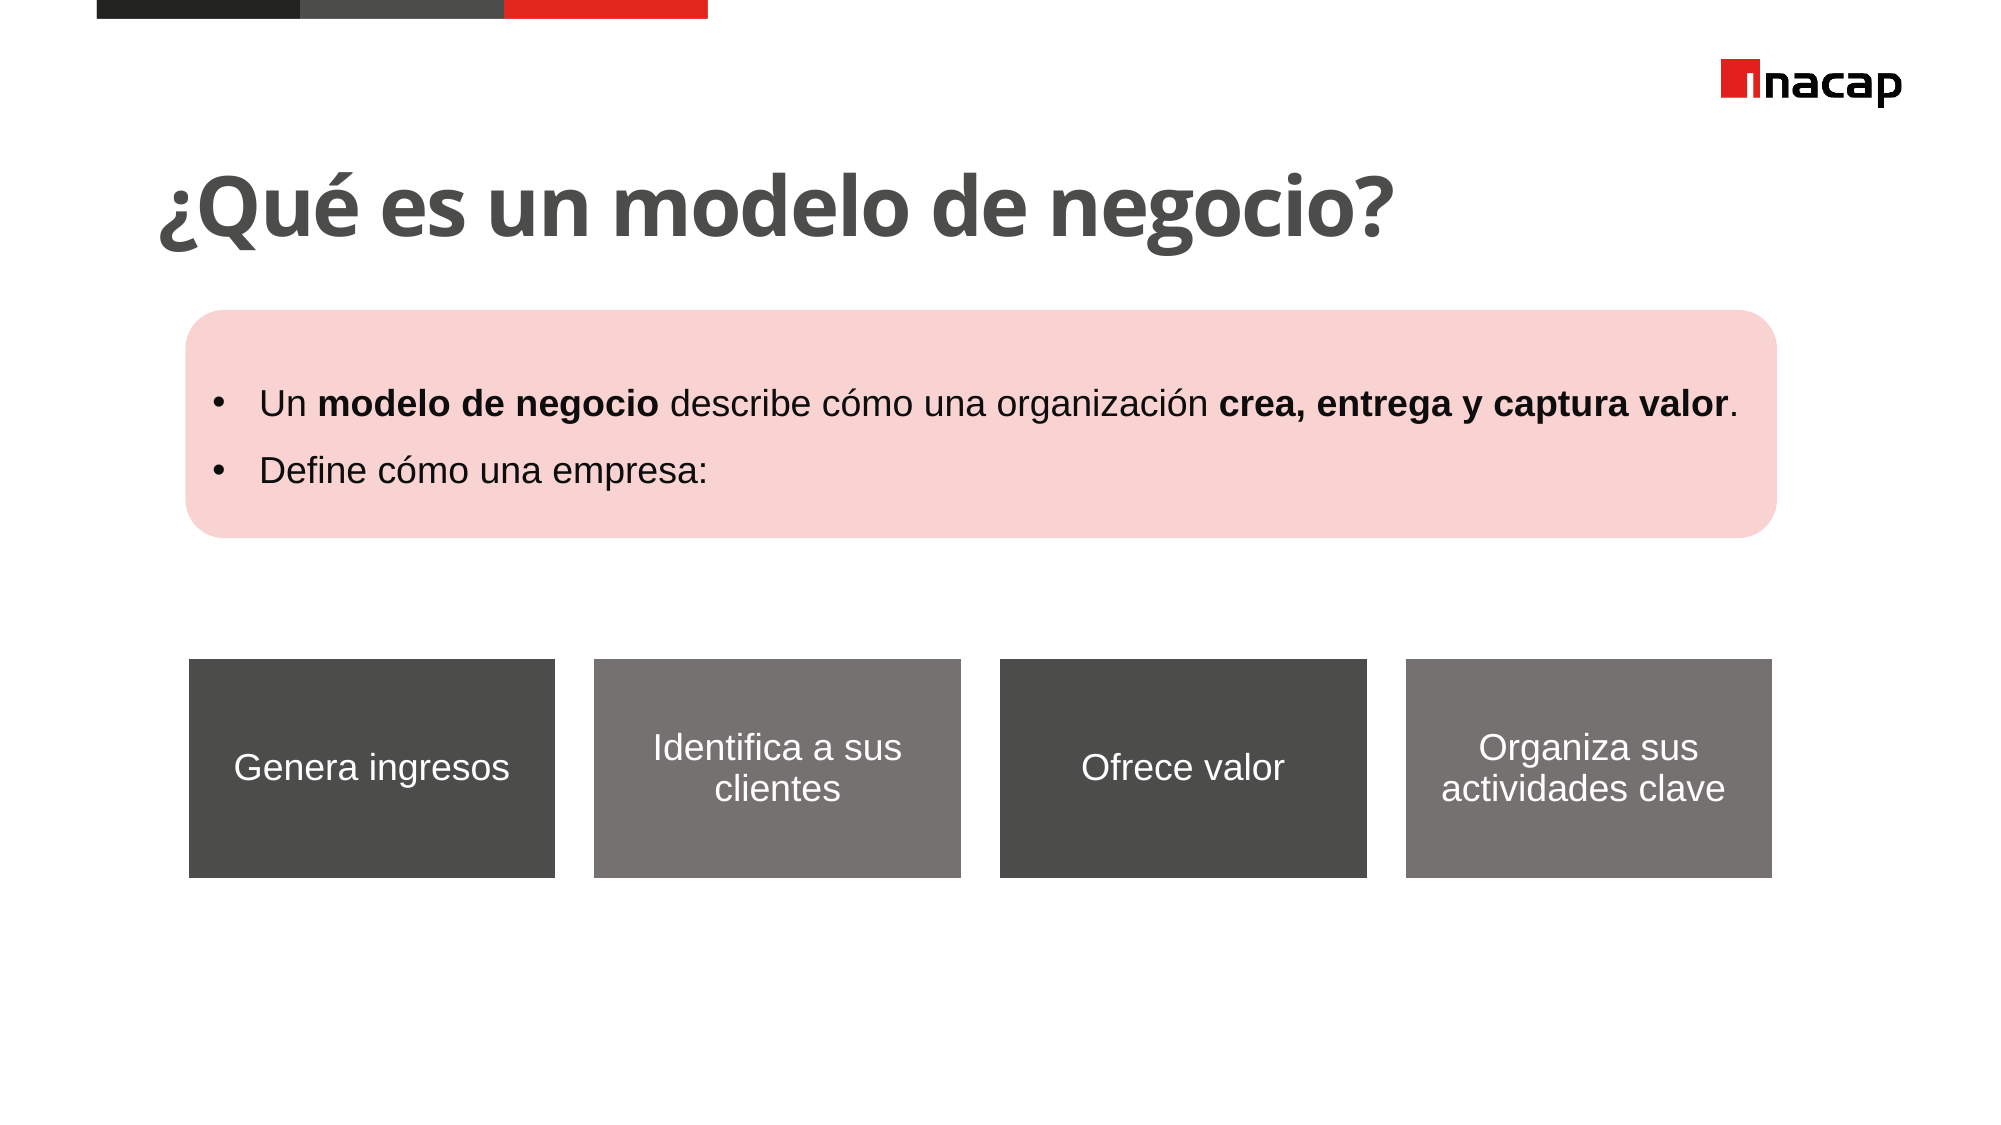

¿Qué es un modelo de negocio?
Un modelo de negocio describe cómo una organización crea, entrega y captura valor.
Define cómo una empresa:
Genera ingresos
Identifica a sus clientes
Ofrece valor
Organiza sus actividades clave